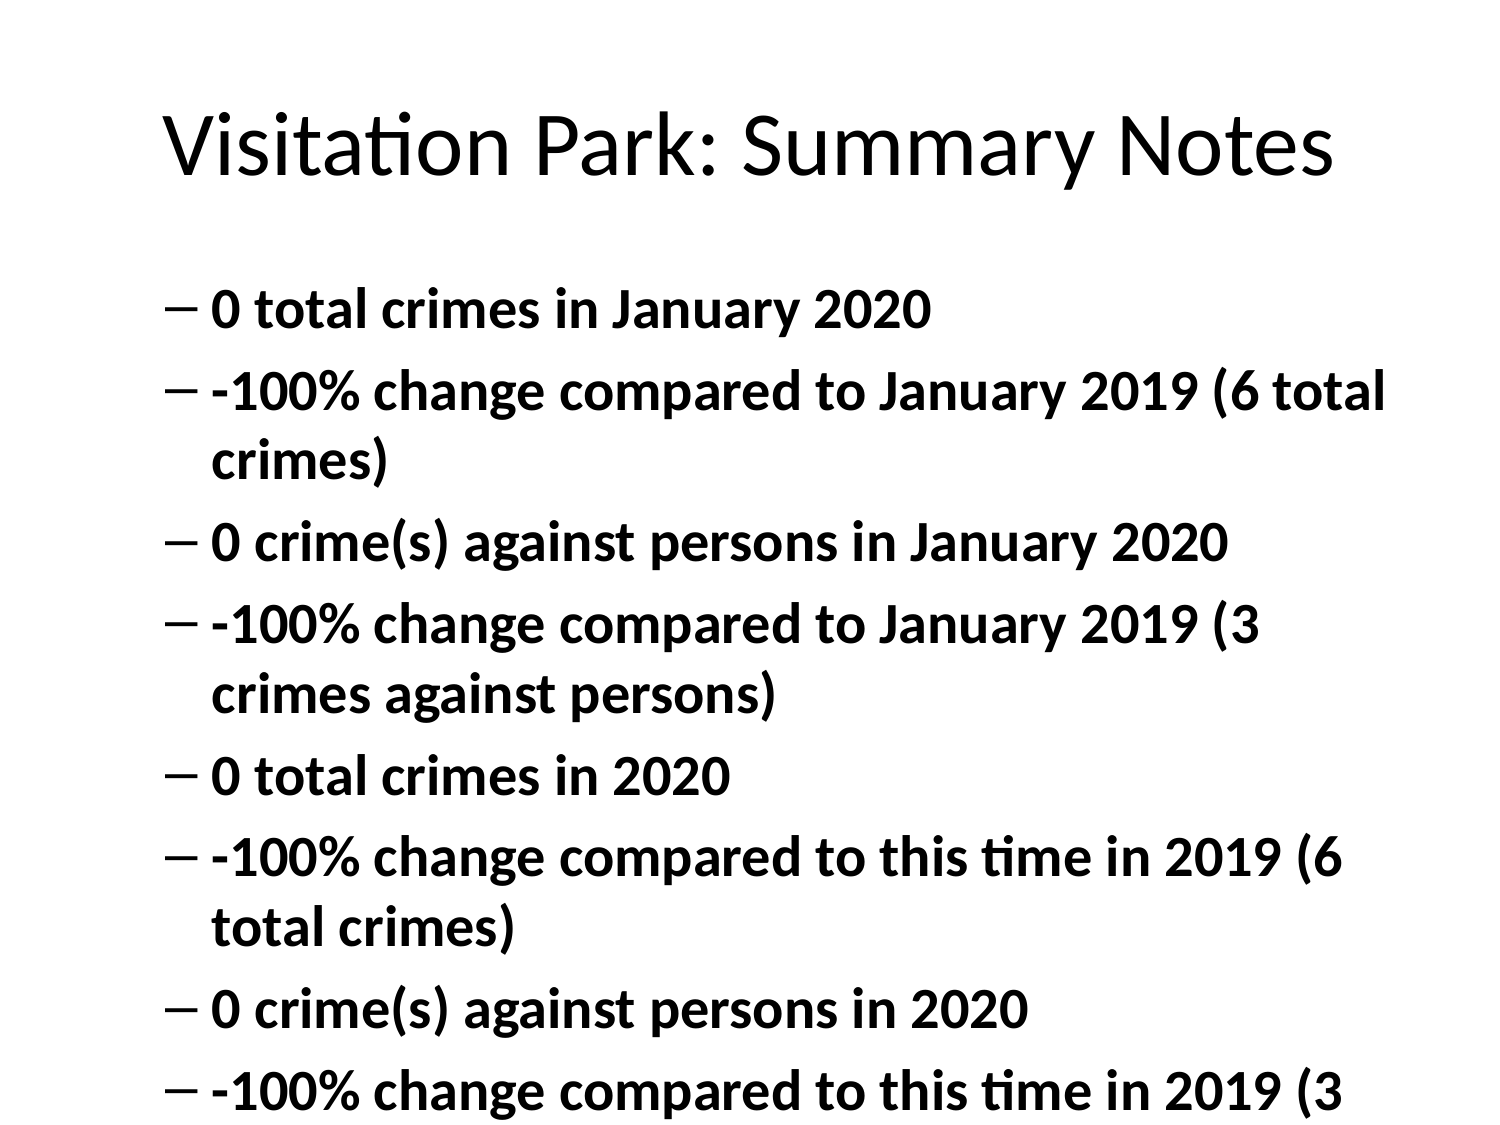

# Visitation Park: Summary Notes
0 total crimes in January 2020
-100% change compared to January 2019 (6 total crimes)
0 crime(s) against persons in January 2020
-100% change compared to January 2019 (3 crimes against persons)
0 total crimes in 2020
-100% change compared to this time in 2019 (6 total crimes)
0 crime(s) against persons in 2020
-100% change compared to this time in 2019 (3 crimes against persons)